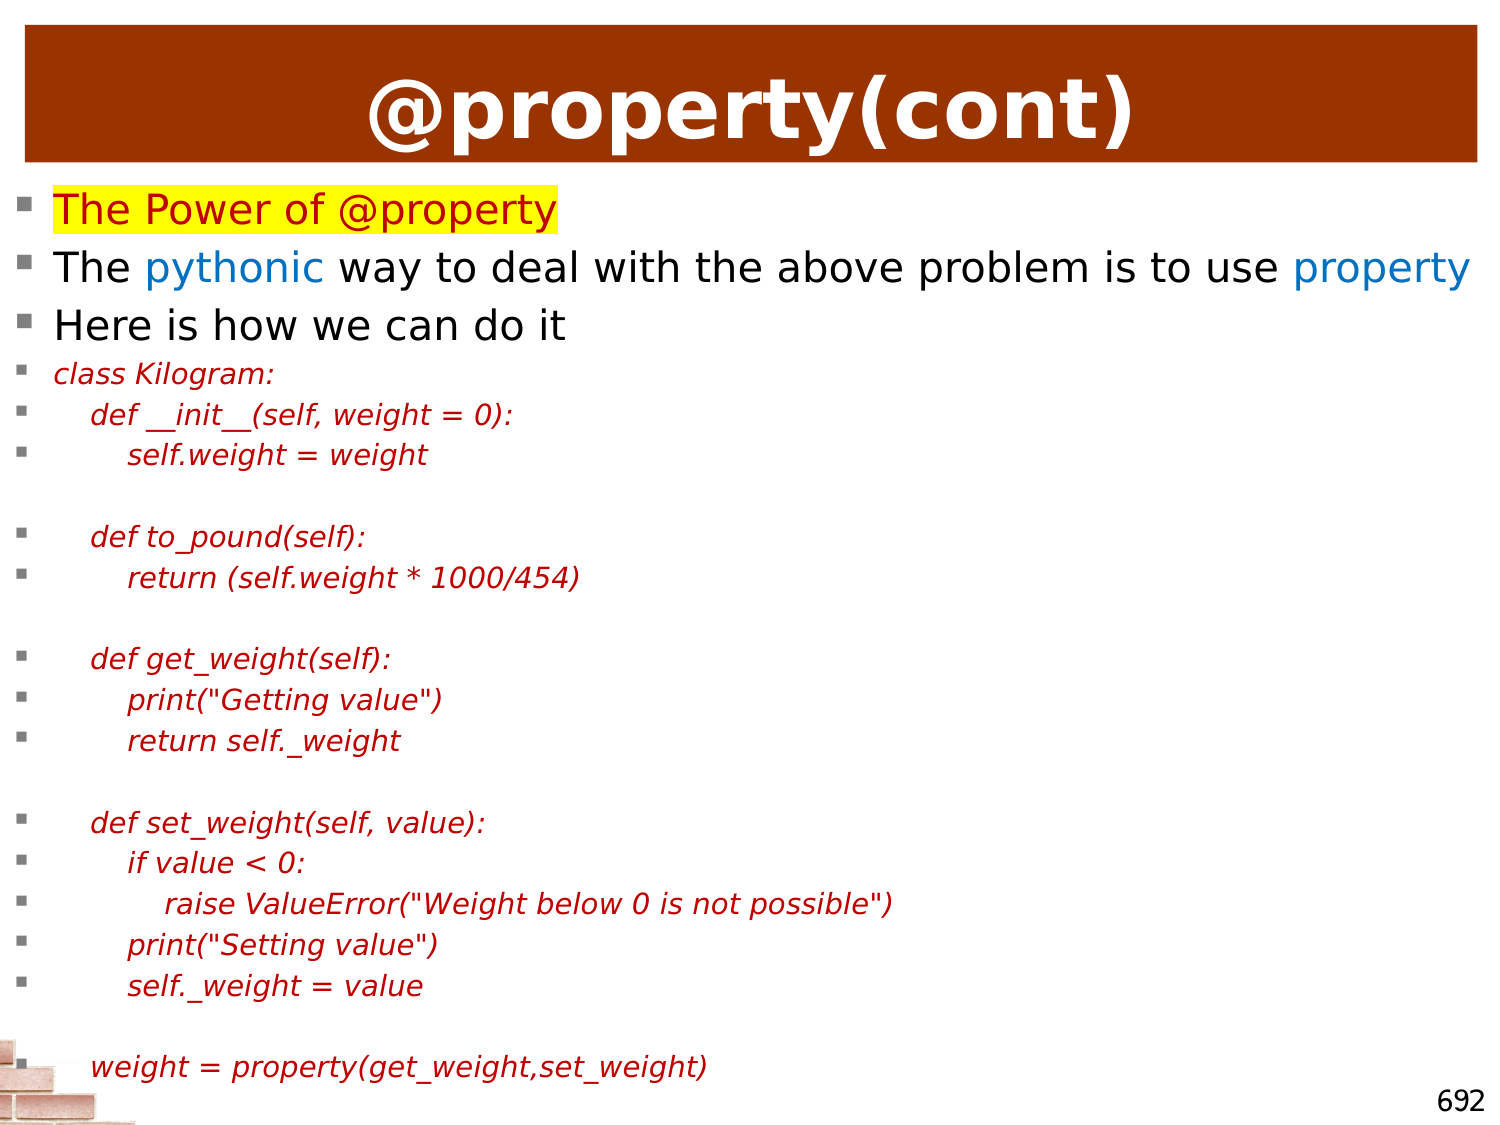

# @property(cont)
The Power of @property
The pythonic way to deal with the above problem is to use property
Here is how we can do it
class Kilogram:
    def __init__(self, weight = 0):
        self.weight = weight

    def to_pound(self):
        return (self.weight * 1000/454)

    def get_weight(self):
        print("Getting value")
        return self._weight

    def set_weight(self, value):
        if value < 0:
            raise ValueError("Weight below 0 is not possible")
        print("Setting value")
        self._weight = value

    weight = property(get_weight,set_weight)
692